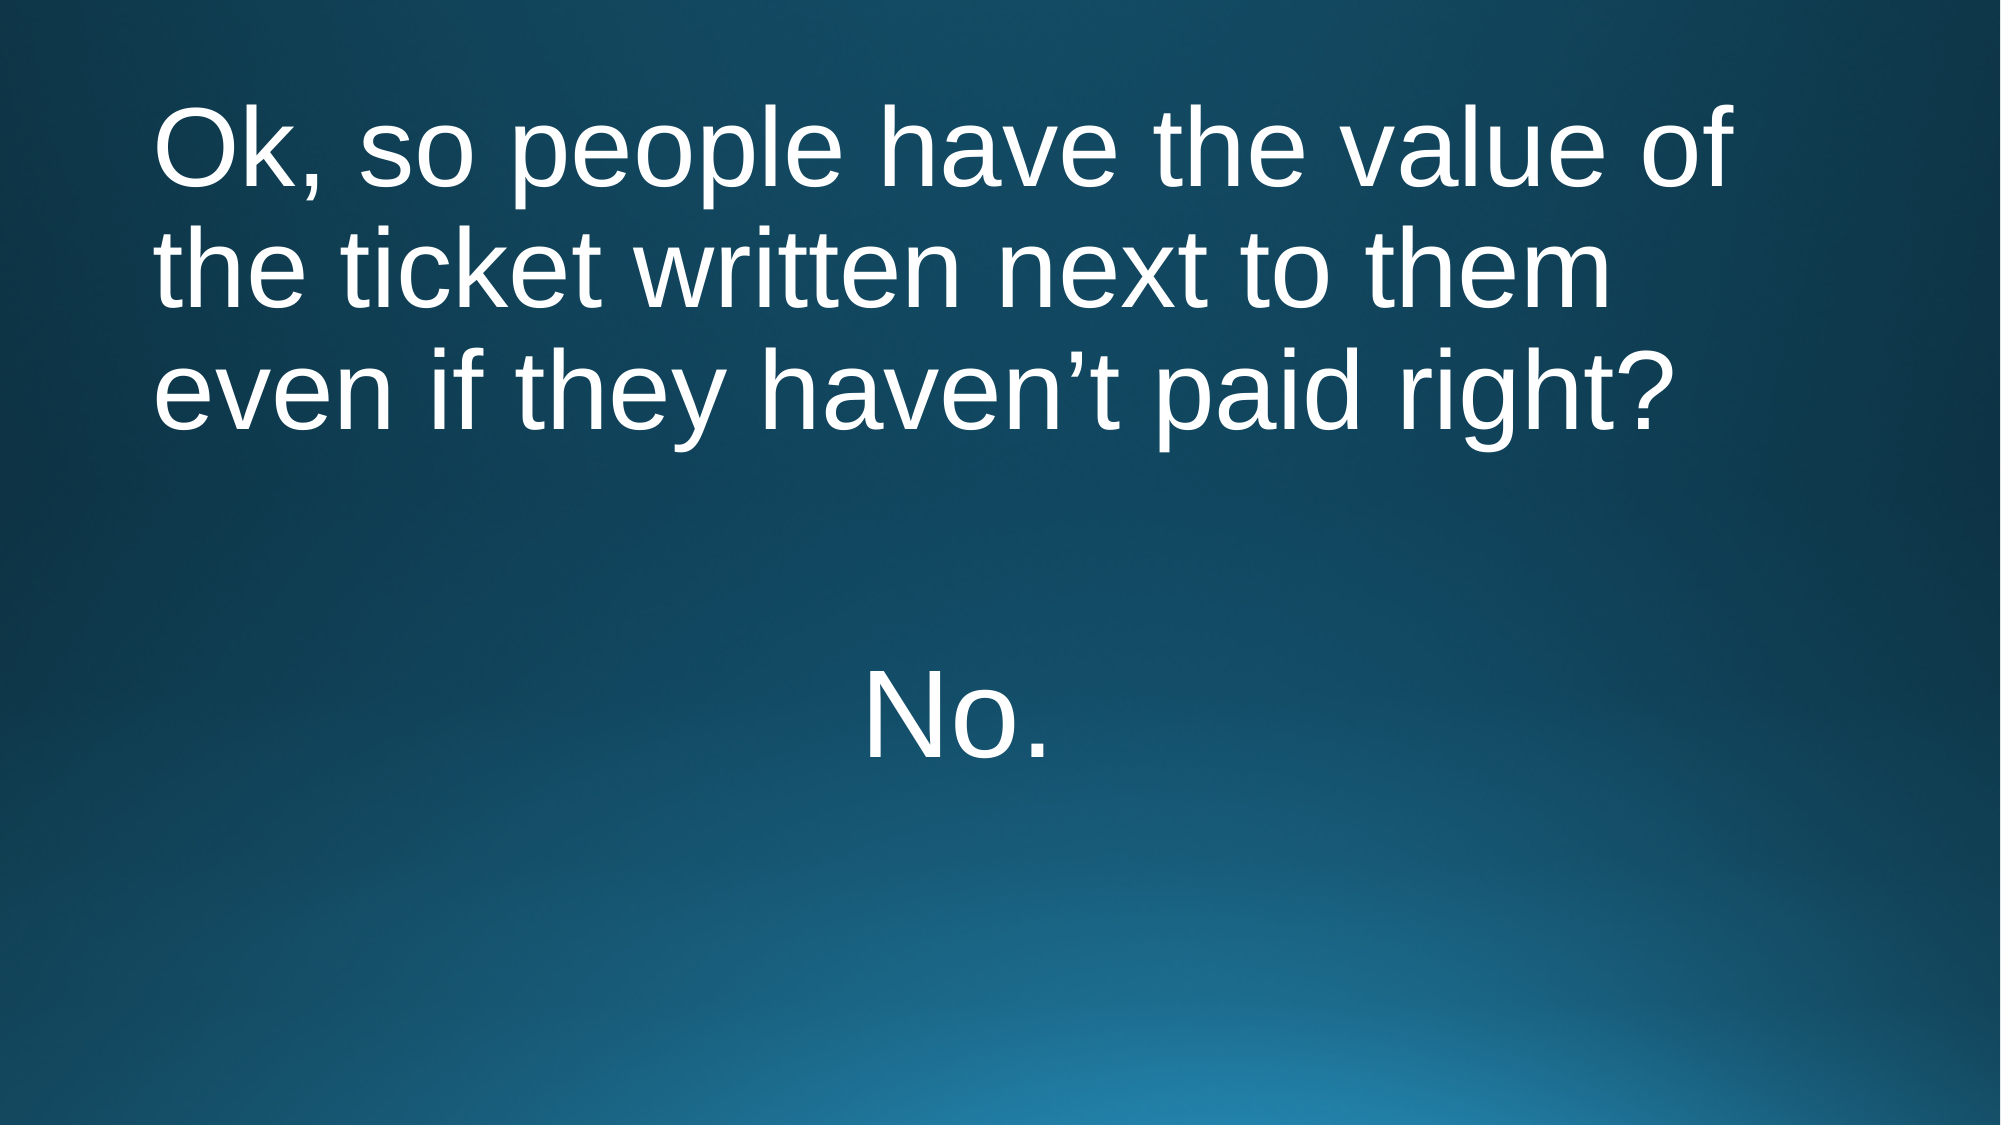

# Ok, so people have the value of the ticket written next to them even if they haven’t paid right?
No.